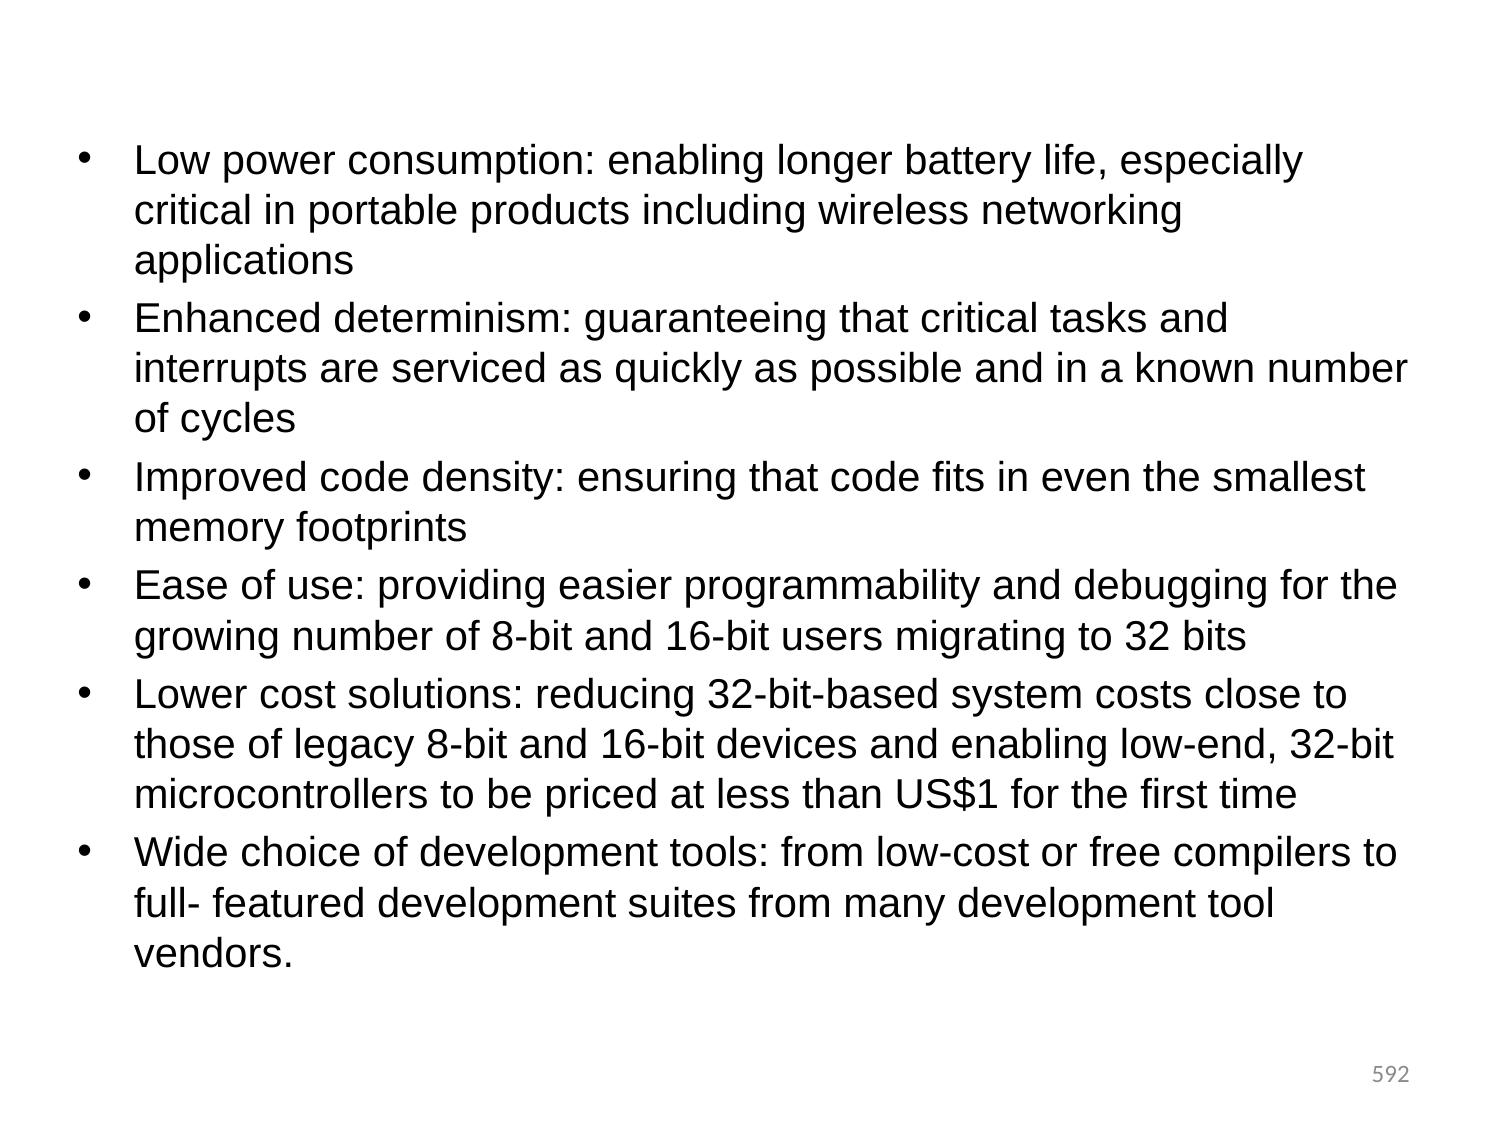

Low power consumption: enabling longer battery life, especially critical in portable products including wireless networking applications
Enhanced determinism: guaranteeing that critical tasks and interrupts are serviced as quickly as possible and in a known number of cycles
Improved code density: ensuring that code fits in even the smallest memory footprints
Ease of use: providing easier programmability and debugging for the growing number of 8-bit and 16-bit users migrating to 32 bits
Lower cost solutions: reducing 32-bit-based system costs close to those of legacy 8-bit and 16-bit devices and enabling low-end, 32-bit microcontrollers to be priced at less than US$1 for the first time
Wide choice of development tools: from low-cost or free compilers to full- featured development suites from many development tool vendors.
592